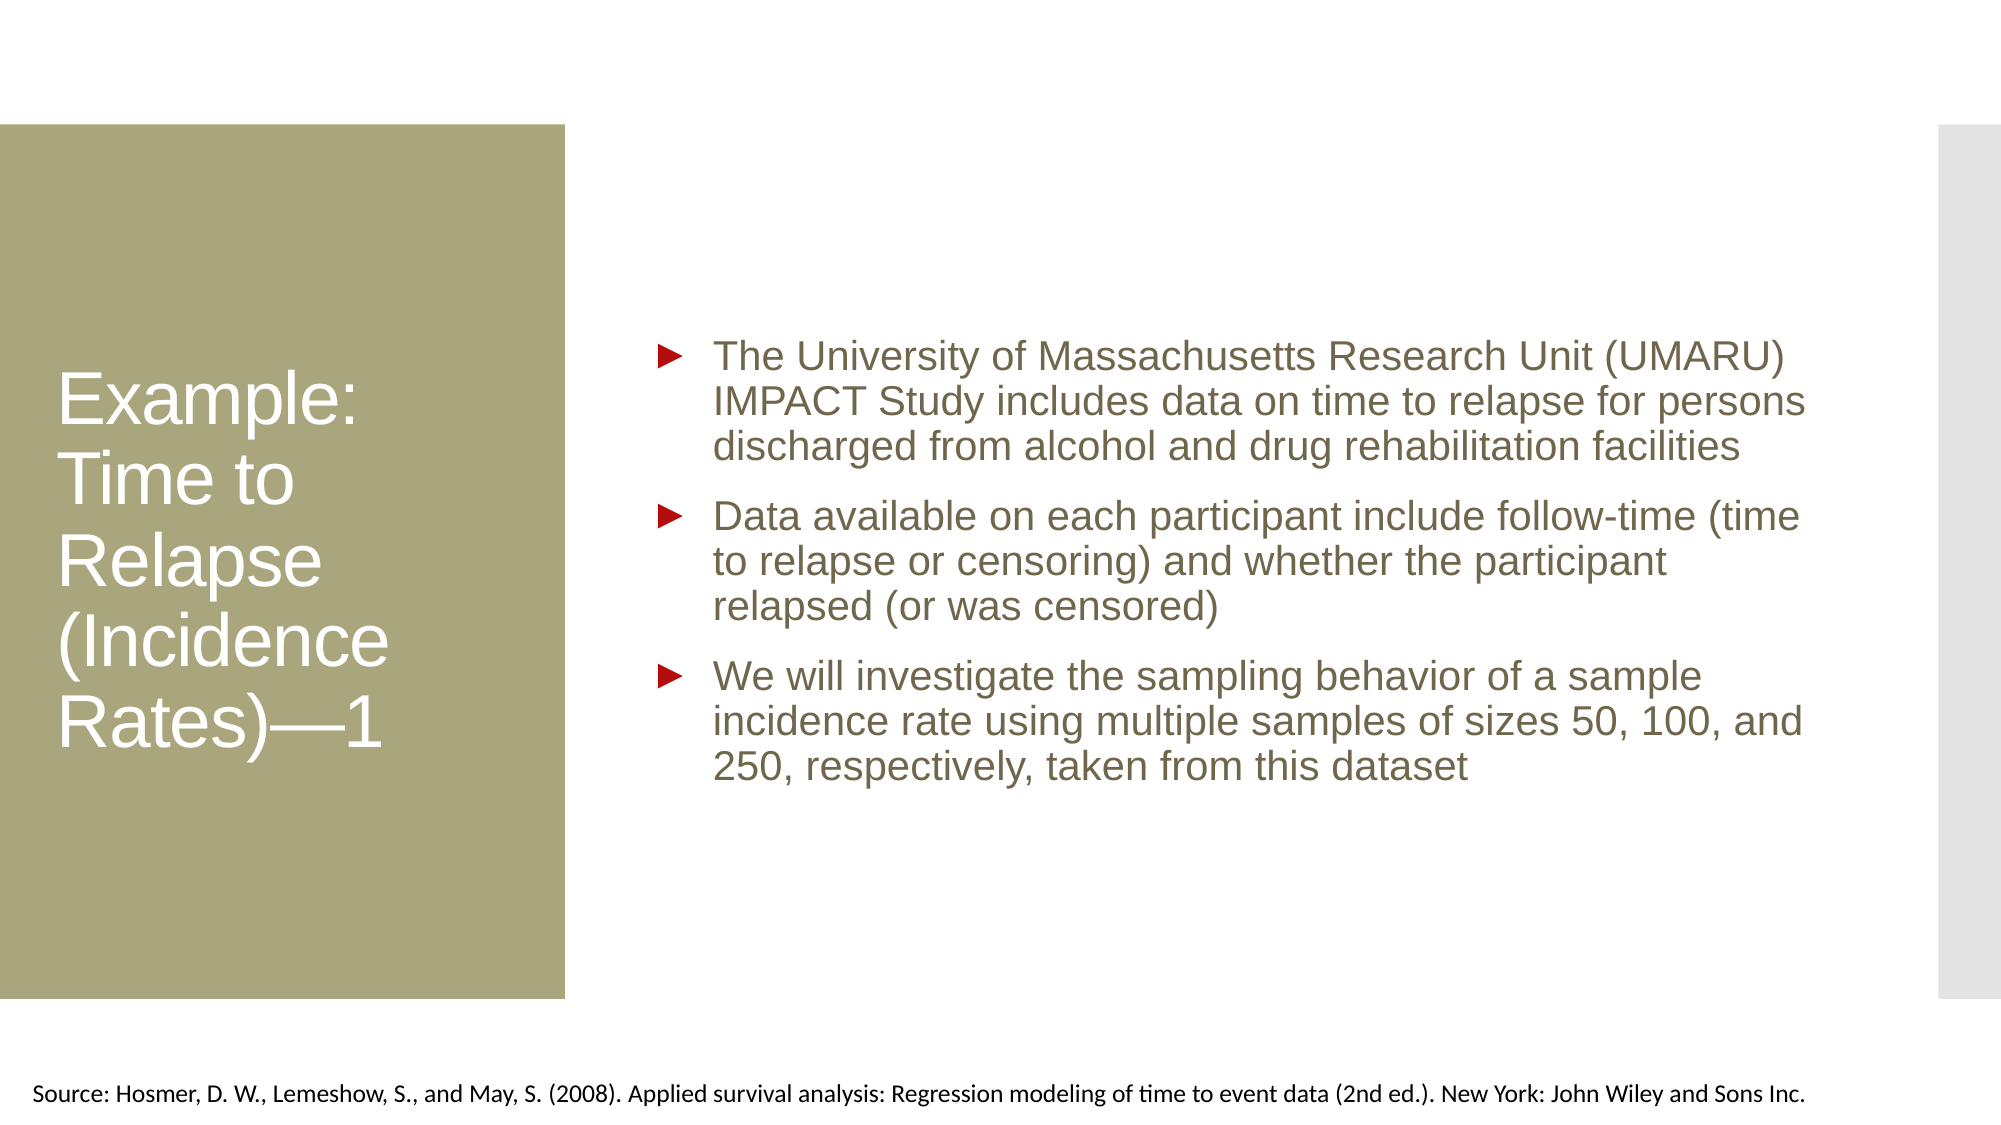

The University of Massachusetts Research Unit (UMARU) IMPACT Study includes data on time to relapse for persons discharged from alcohol and drug rehabilitation facilities
Data available on each participant include follow-time (time to relapse or censoring) and whether the participant relapsed (or was censored)
We will investigate the sampling behavior of a sample incidence rate using multiple samples of sizes 50, 100, and 250, respectively, taken from this dataset
# Example: Time to Relapse (Incidence Rates)—1
Source: Hosmer, D. W., Lemeshow, S., and May, S. (2008). Applied survival analysis: Regression modeling of time to event data (2nd ed.). New York: John Wiley and Sons Inc.